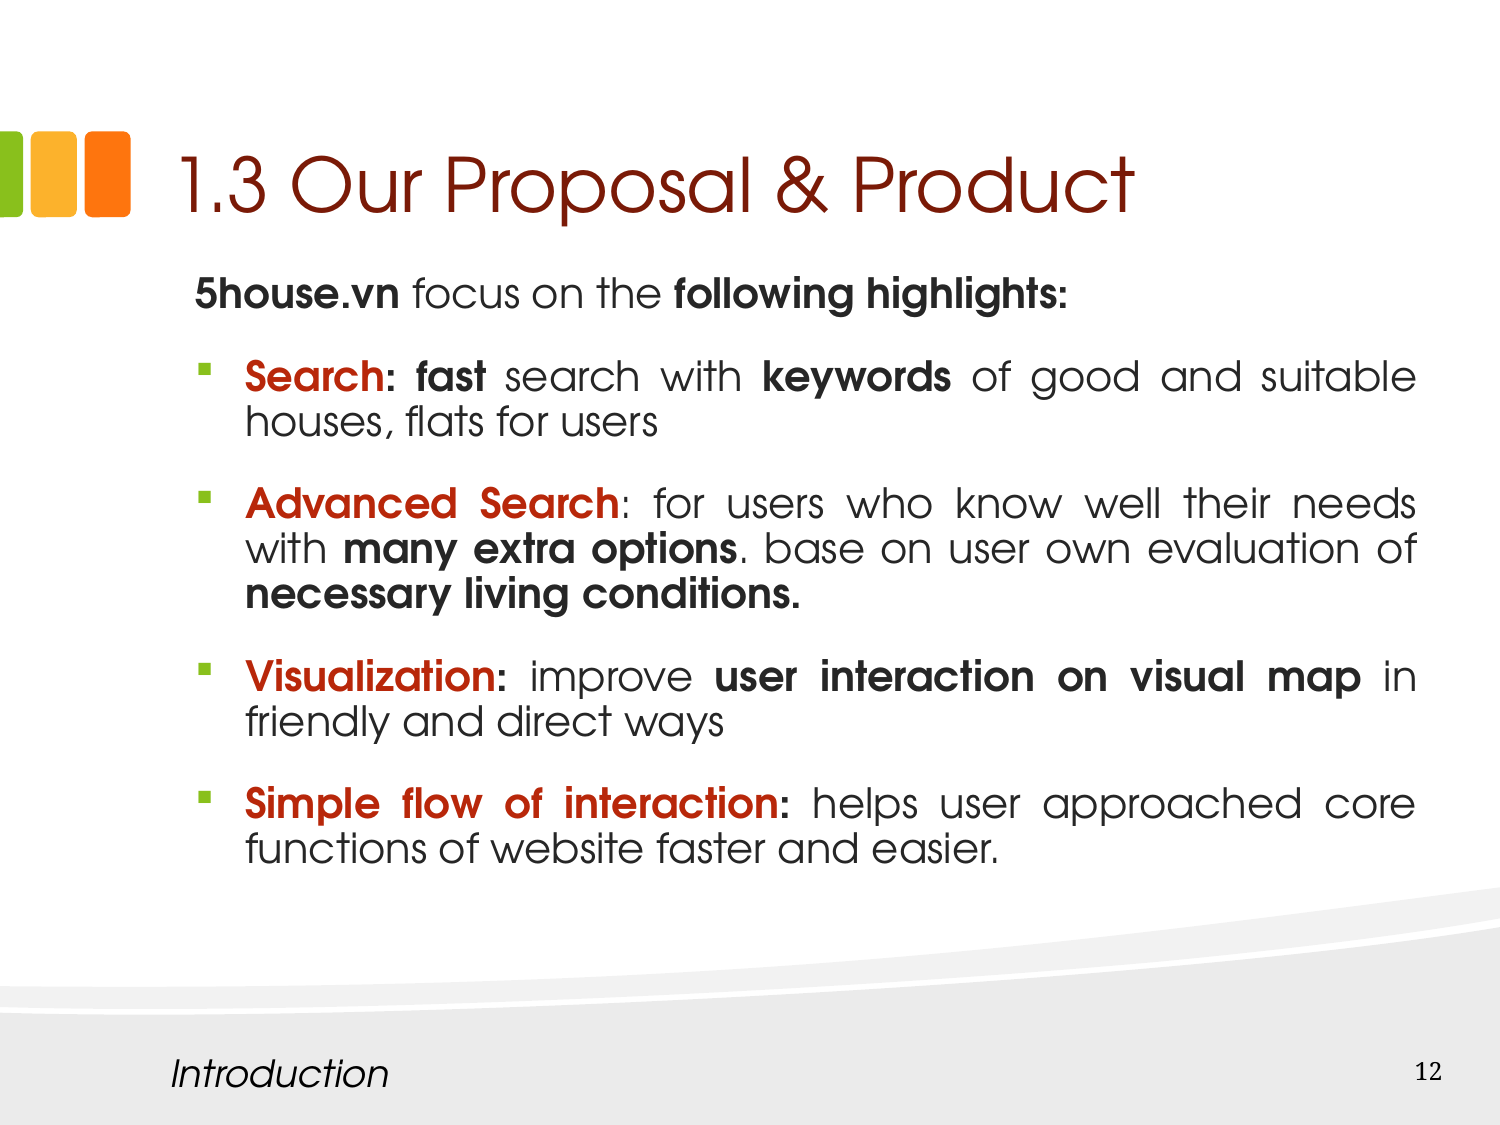

# 1.3 Our Proposal & Product
5house.vn focus on the following highlights:
Search: fast search with keywords of good and suitable houses, flats for users
Advanced Search: for users who know well their needs with many extra options. base on user own evaluation of necessary living conditions.
Visualization: improve user interaction on visual map in friendly and direct ways
Simple flow of interaction: helps user approached core functions of website faster and easier.

Introduction
12